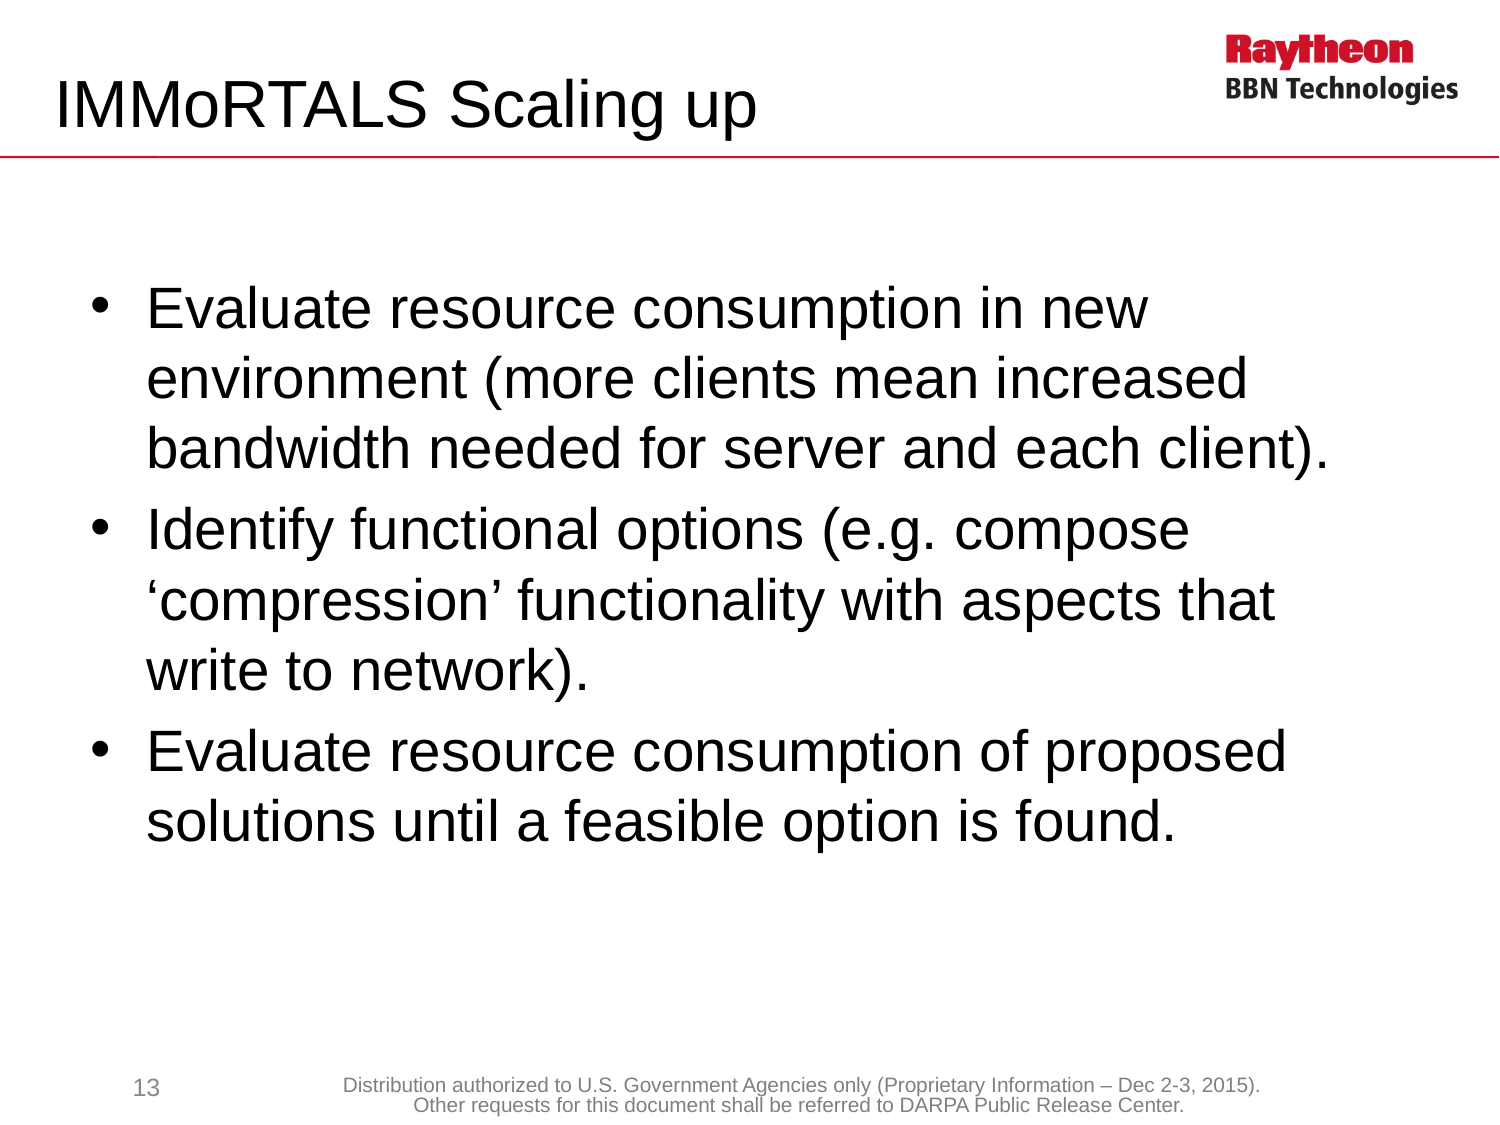

# IMMoRTALS Scaling up
Evaluate resource consumption in new environment (more clients mean increased bandwidth needed for server and each client).
Identify functional options (e.g. compose ‘compression’ functionality with aspects that write to network).
Evaluate resource consumption of proposed solutions until a feasible option is found.
13